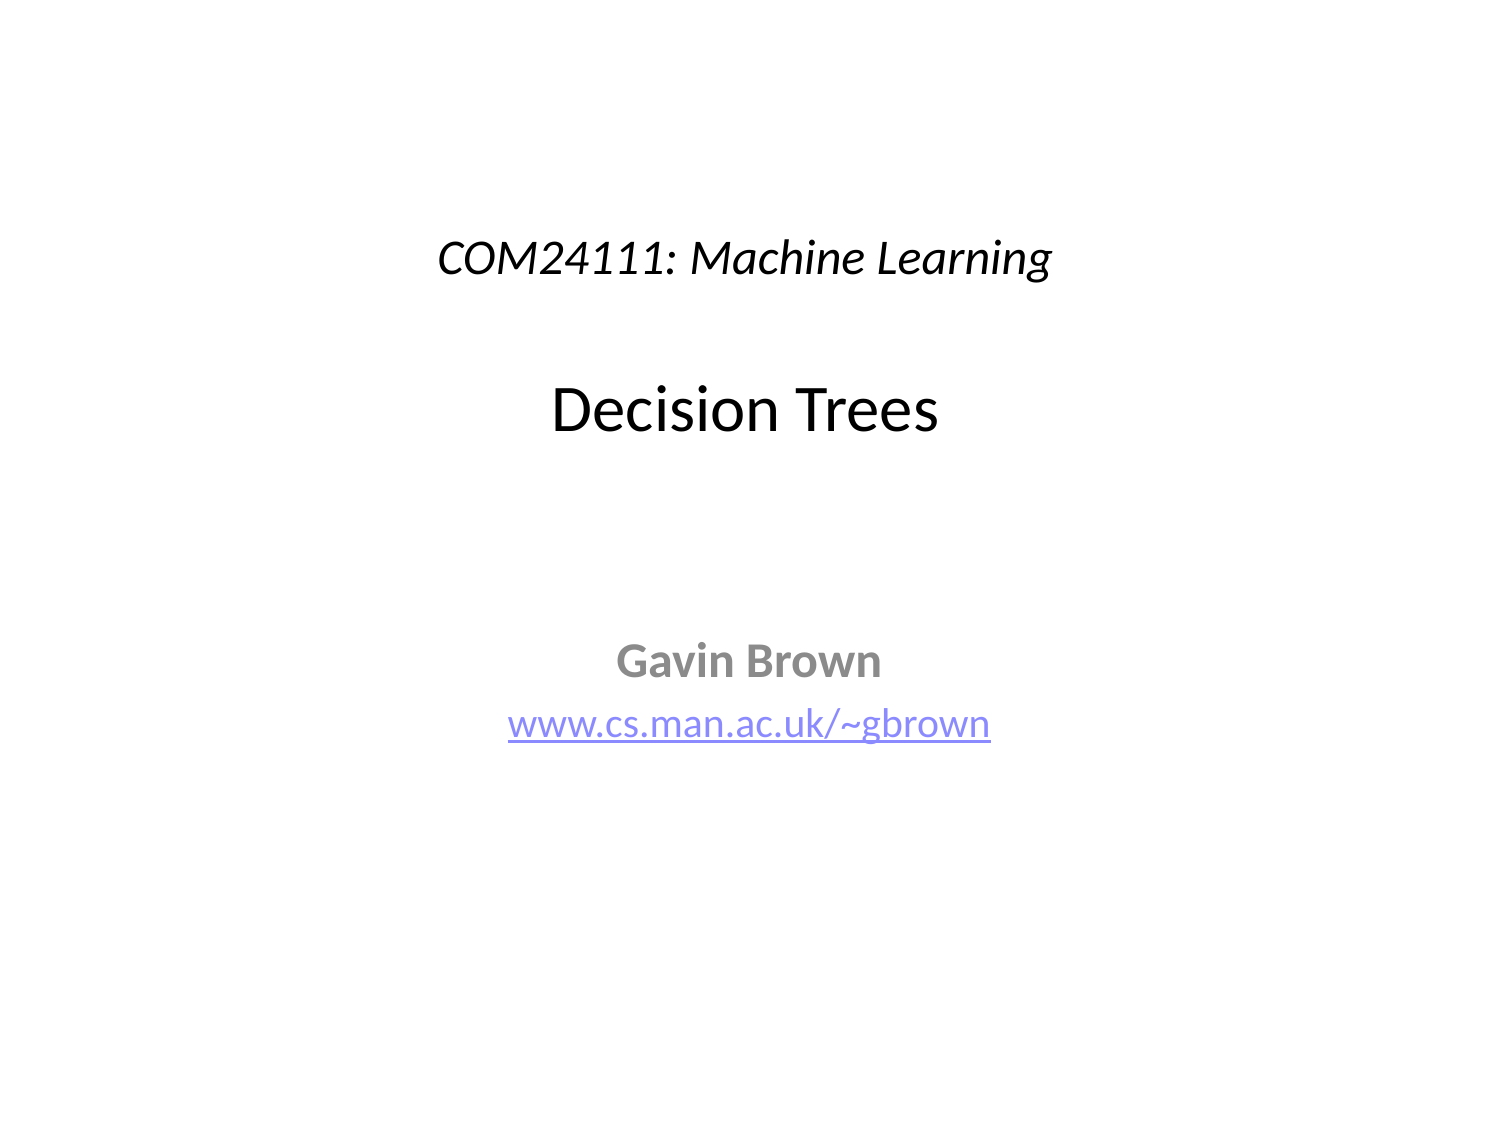

# COM24111: Machine Learning Decision Trees

Gavin Brown
www.cs.man.ac.uk/~gbrown